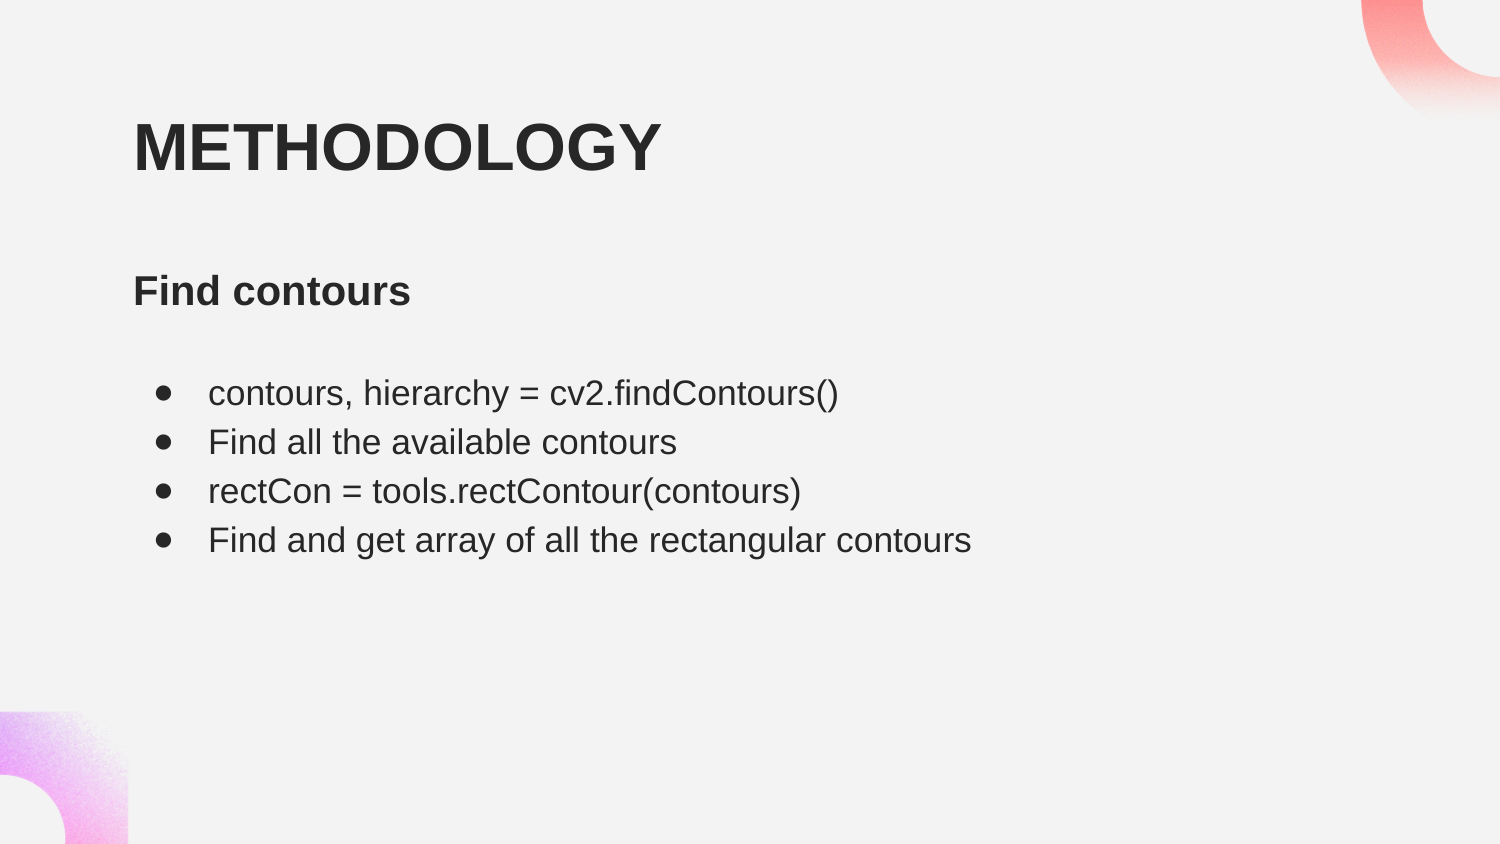

# METHODOLOGY

Find contours

contours, hierarchy = cv2.findContours()
Find all the available contours
rectCon = tools.rectContour(contours)
Find and get array of all the rectangular contours